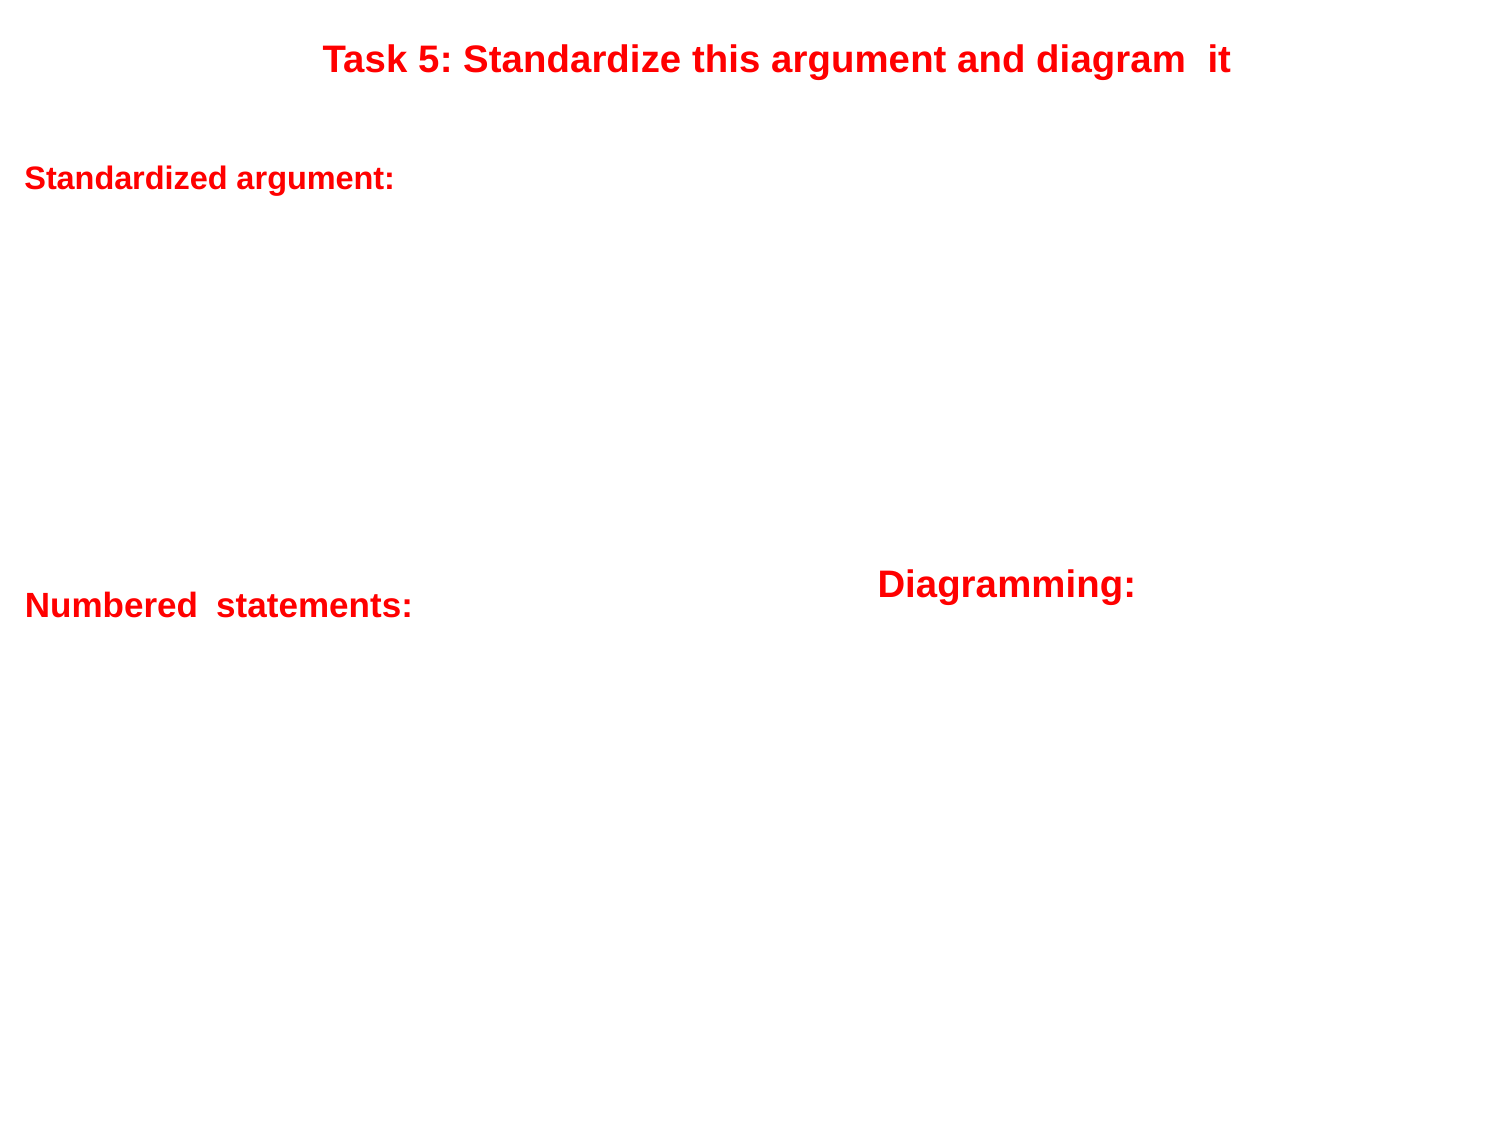

Task 5: Standardize this argument and diagram  it
Standardized argument:
Diagramming:
Numbered statements: